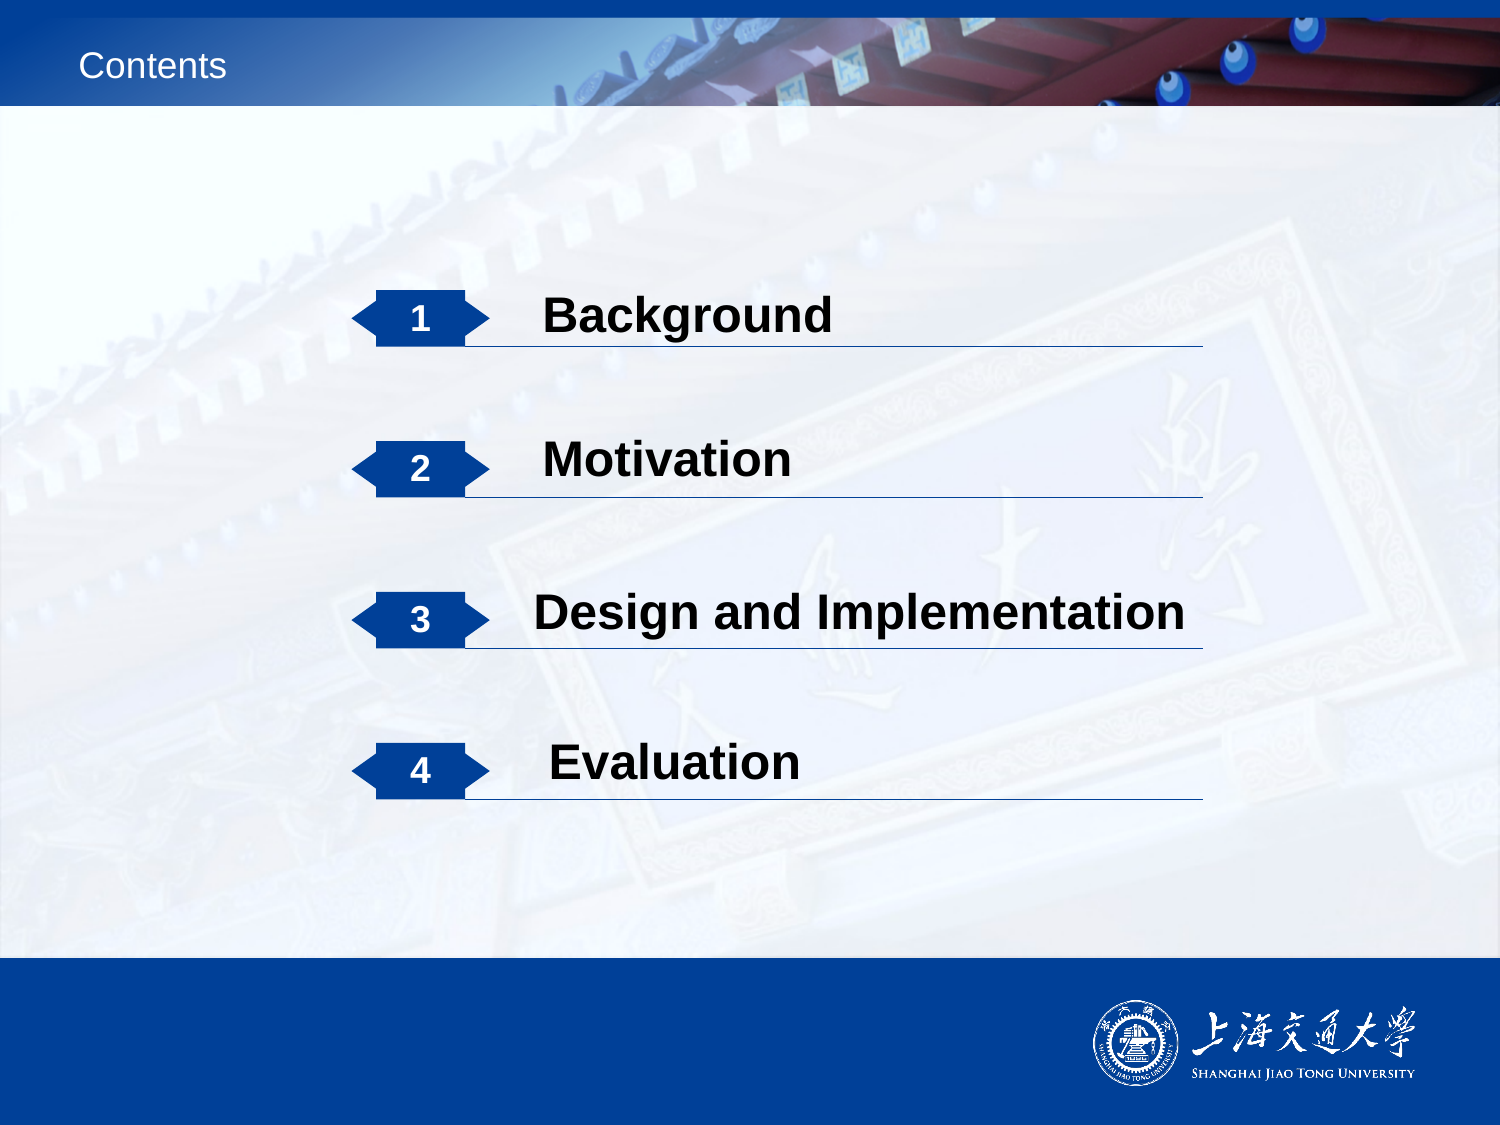

# Contents
Background
1

Motivation
2

Design and Implementation
3

Evaluation
4